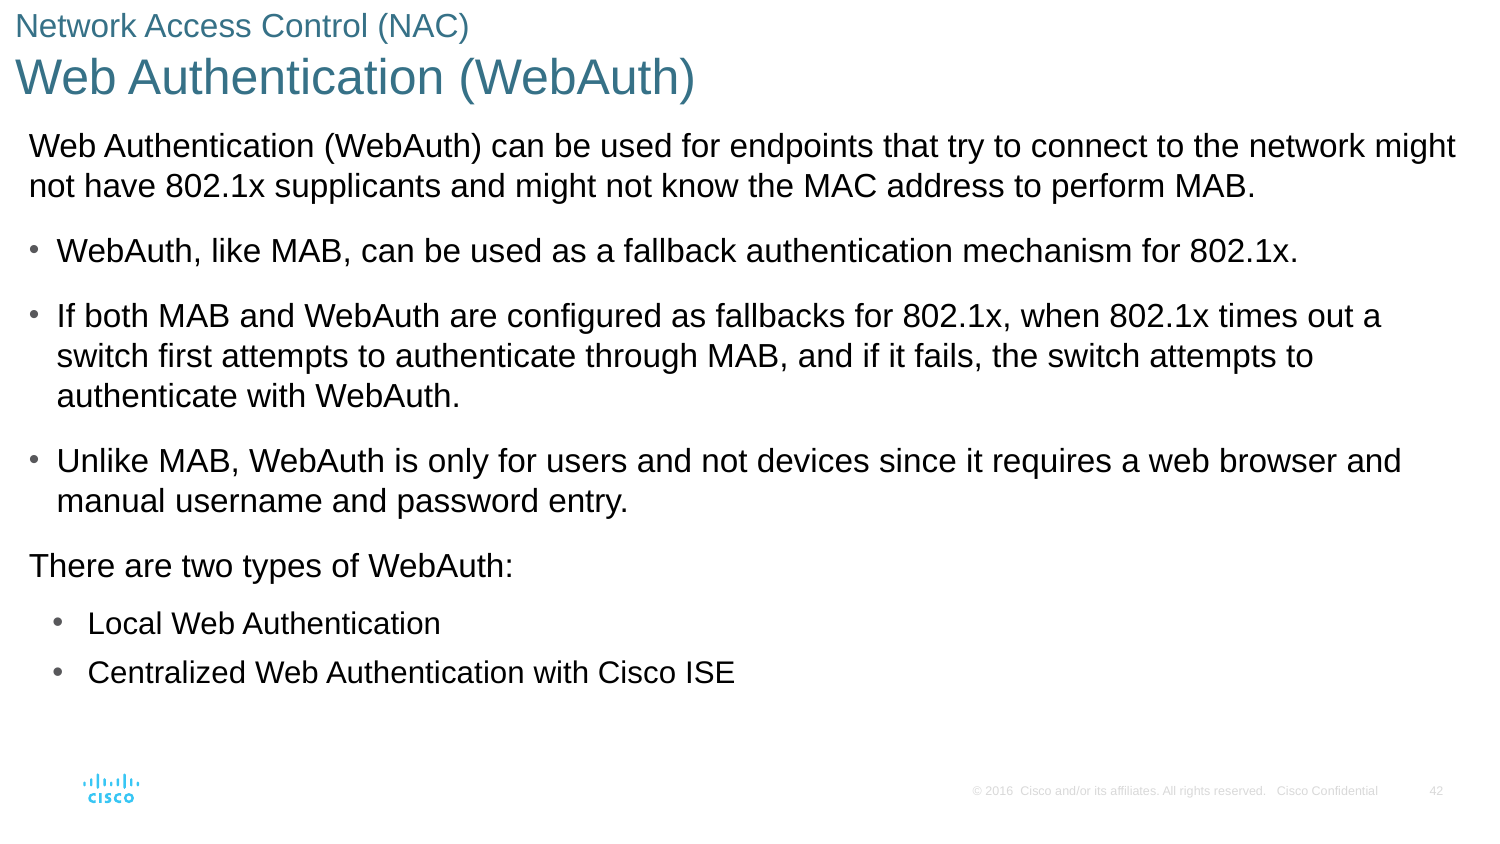

# Network Access Control (NAC) Web Authentication (WebAuth)
Web Authentication (WebAuth) can be used for endpoints that try to connect to the network might not have 802.1x supplicants and might not know the MAC address to perform MAB.
WebAuth, like MAB, can be used as a fallback authentication mechanism for 802.1x.
If both MAB and WebAuth are configured as fallbacks for 802.1x, when 802.1x times out a switch first attempts to authenticate through MAB, and if it fails, the switch attempts to authenticate with WebAuth.
Unlike MAB, WebAuth is only for users and not devices since it requires a web browser and manual username and password entry.
There are two types of WebAuth:
Local Web Authentication
Centralized Web Authentication with Cisco ISE